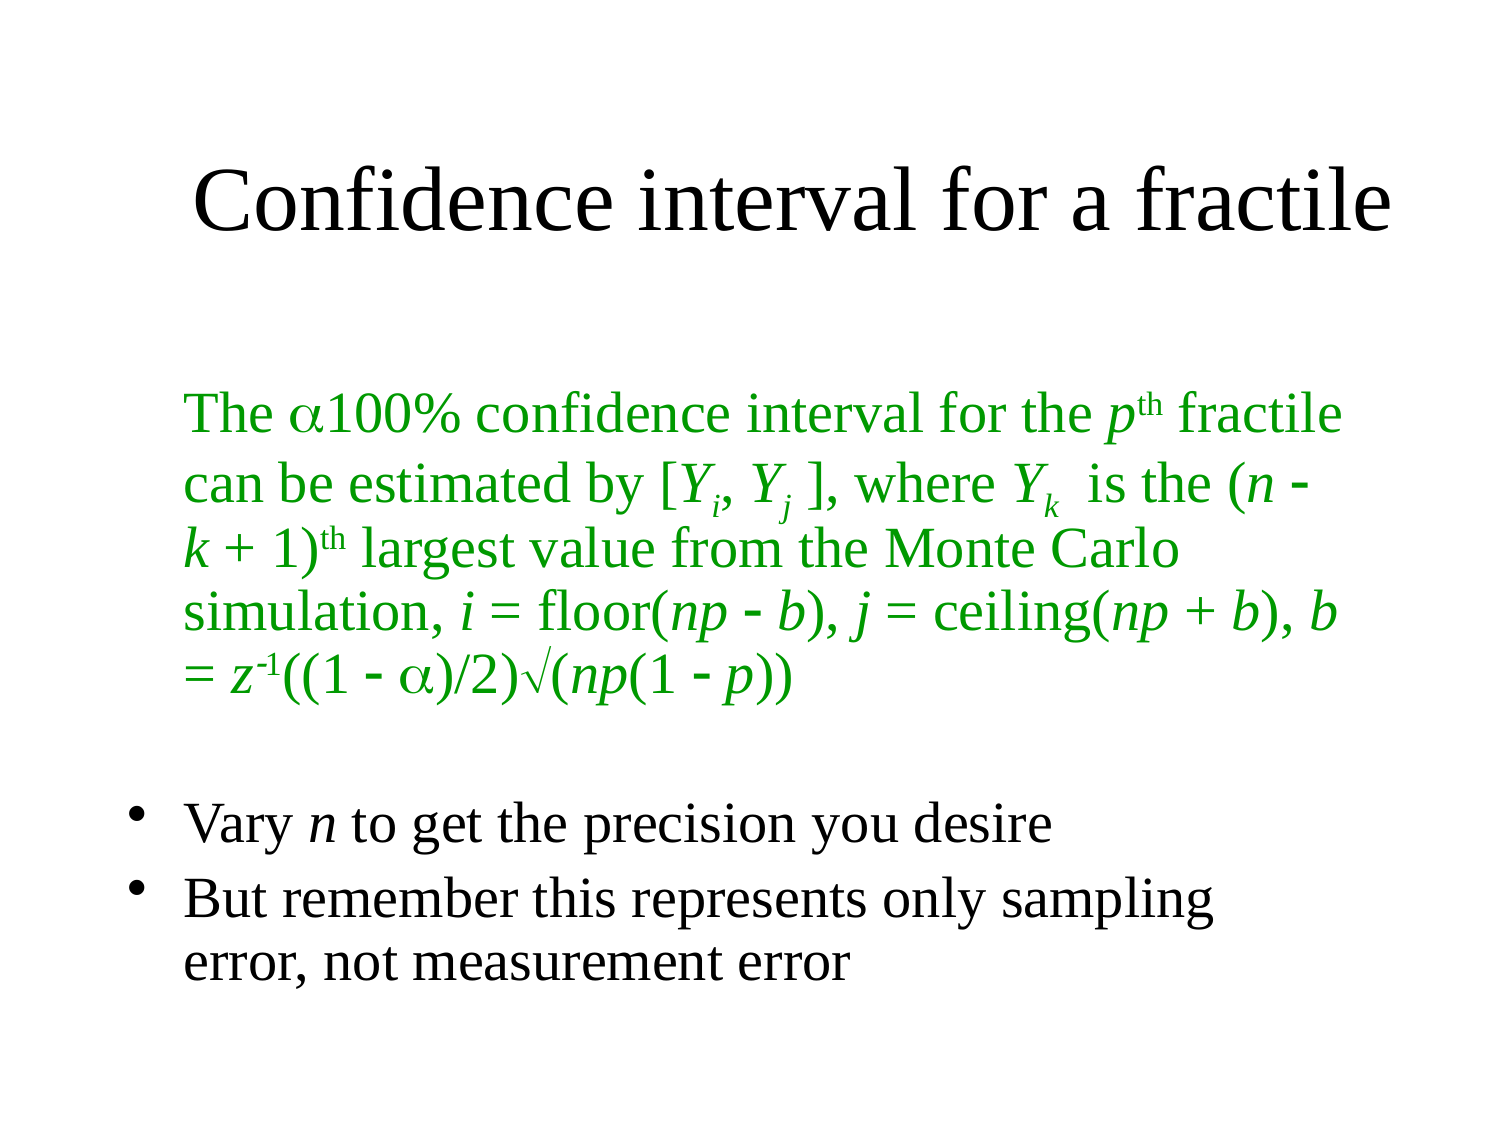

# Confidence interval for a fractile
	The α100% confidence interval for the pth fractile can be estimated by [Yi, Yj ], where Yk  is the (n − k + 1)th largest value from the Monte Carlo simulation, i = floor(np − b), j = ceiling(np + b), b = z−1((1 − α)/2)√(np(1 − p))

Vary n to get the precision you desire
But remember this represents only sampling error, not measurement error